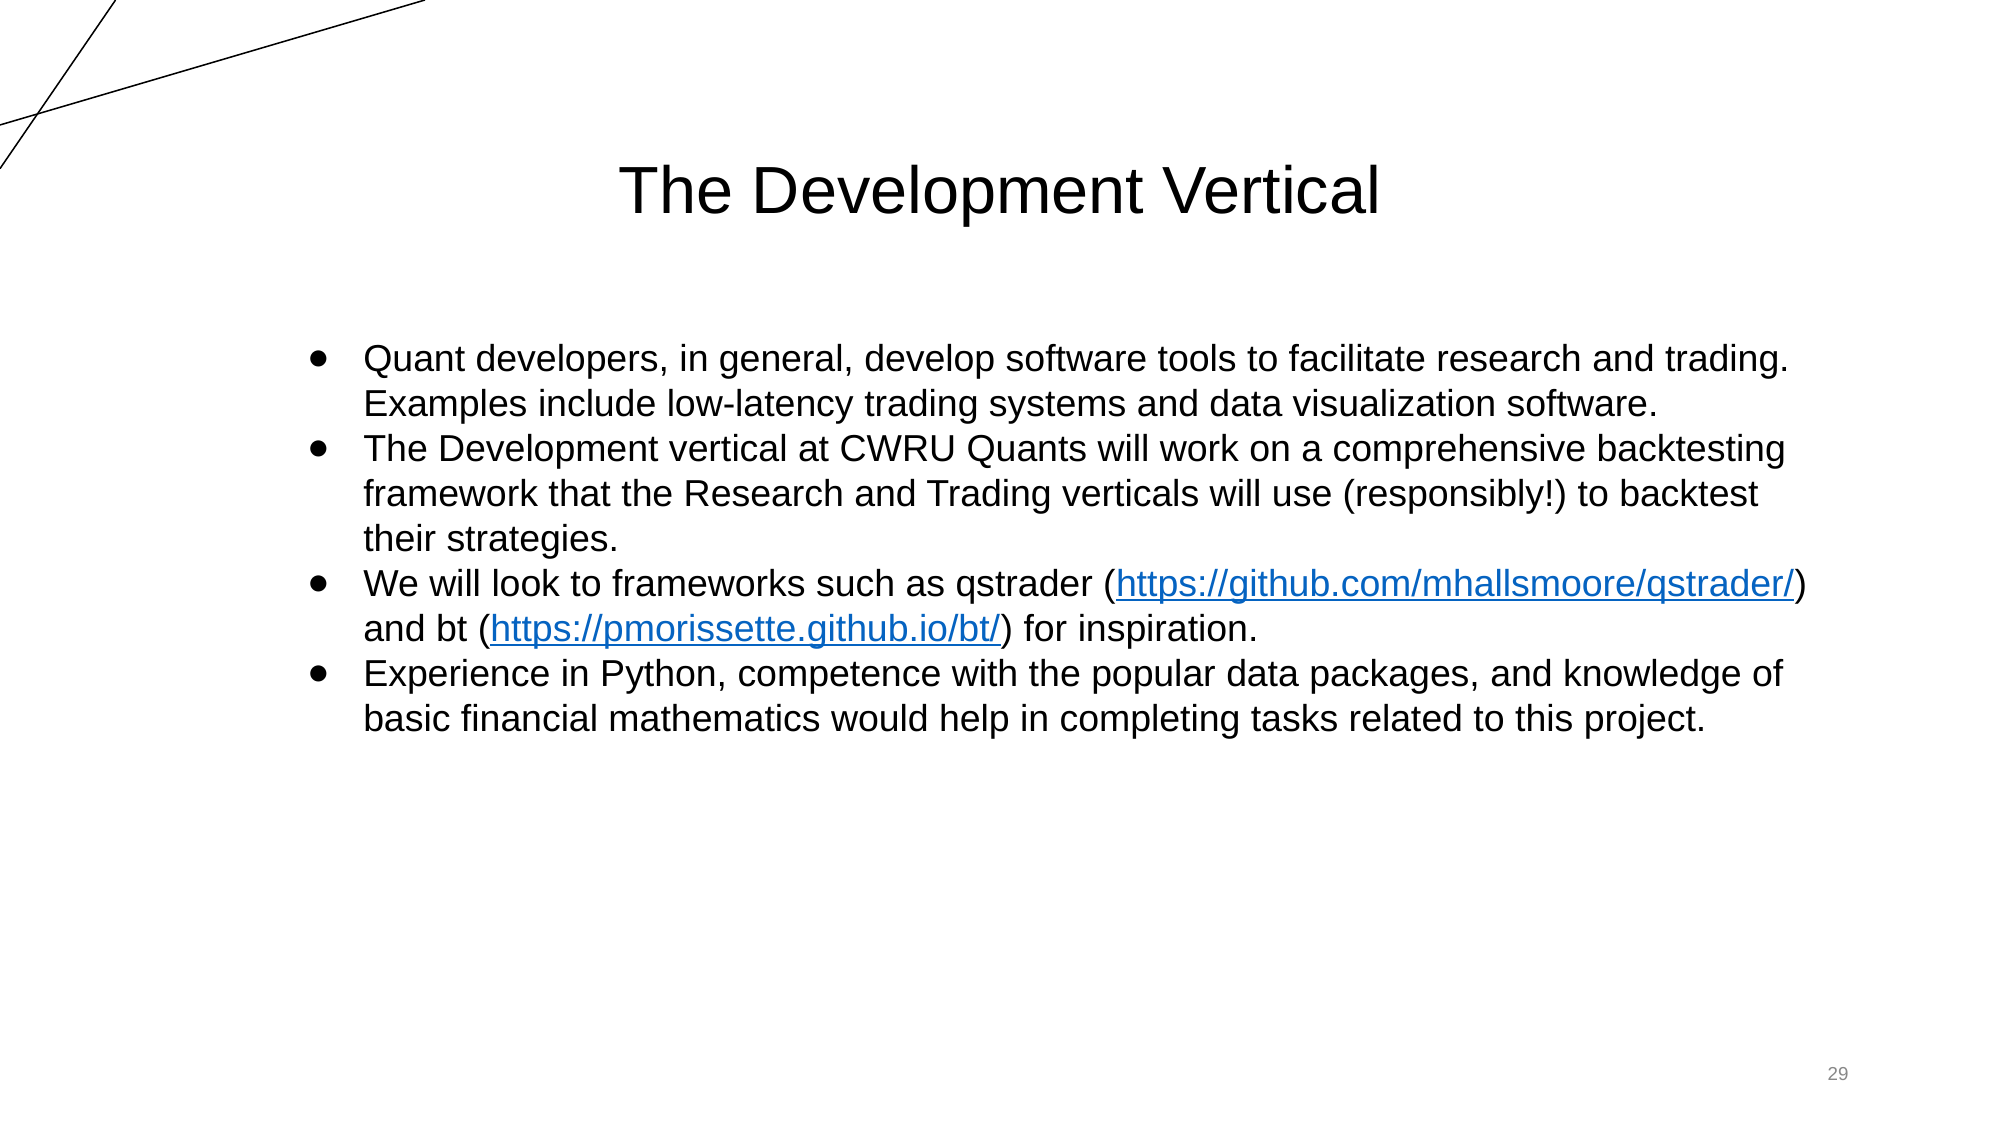

The Development Vertical
Quant developers, in general, develop software tools to facilitate research and trading. Examples include low-latency trading systems and data visualization software.
The Development vertical at CWRU Quants will work on a comprehensive backtesting framework that the Research and Trading verticals will use (responsibly!) to backtest their strategies.
We will look to frameworks such as qstrader (https://github.com/mhallsmoore/qstrader/) and bt (https://pmorissette.github.io/bt/) for inspiration.
Experience in Python, competence with the popular data packages, and knowledge of basic financial mathematics would help in completing tasks related to this project.

29